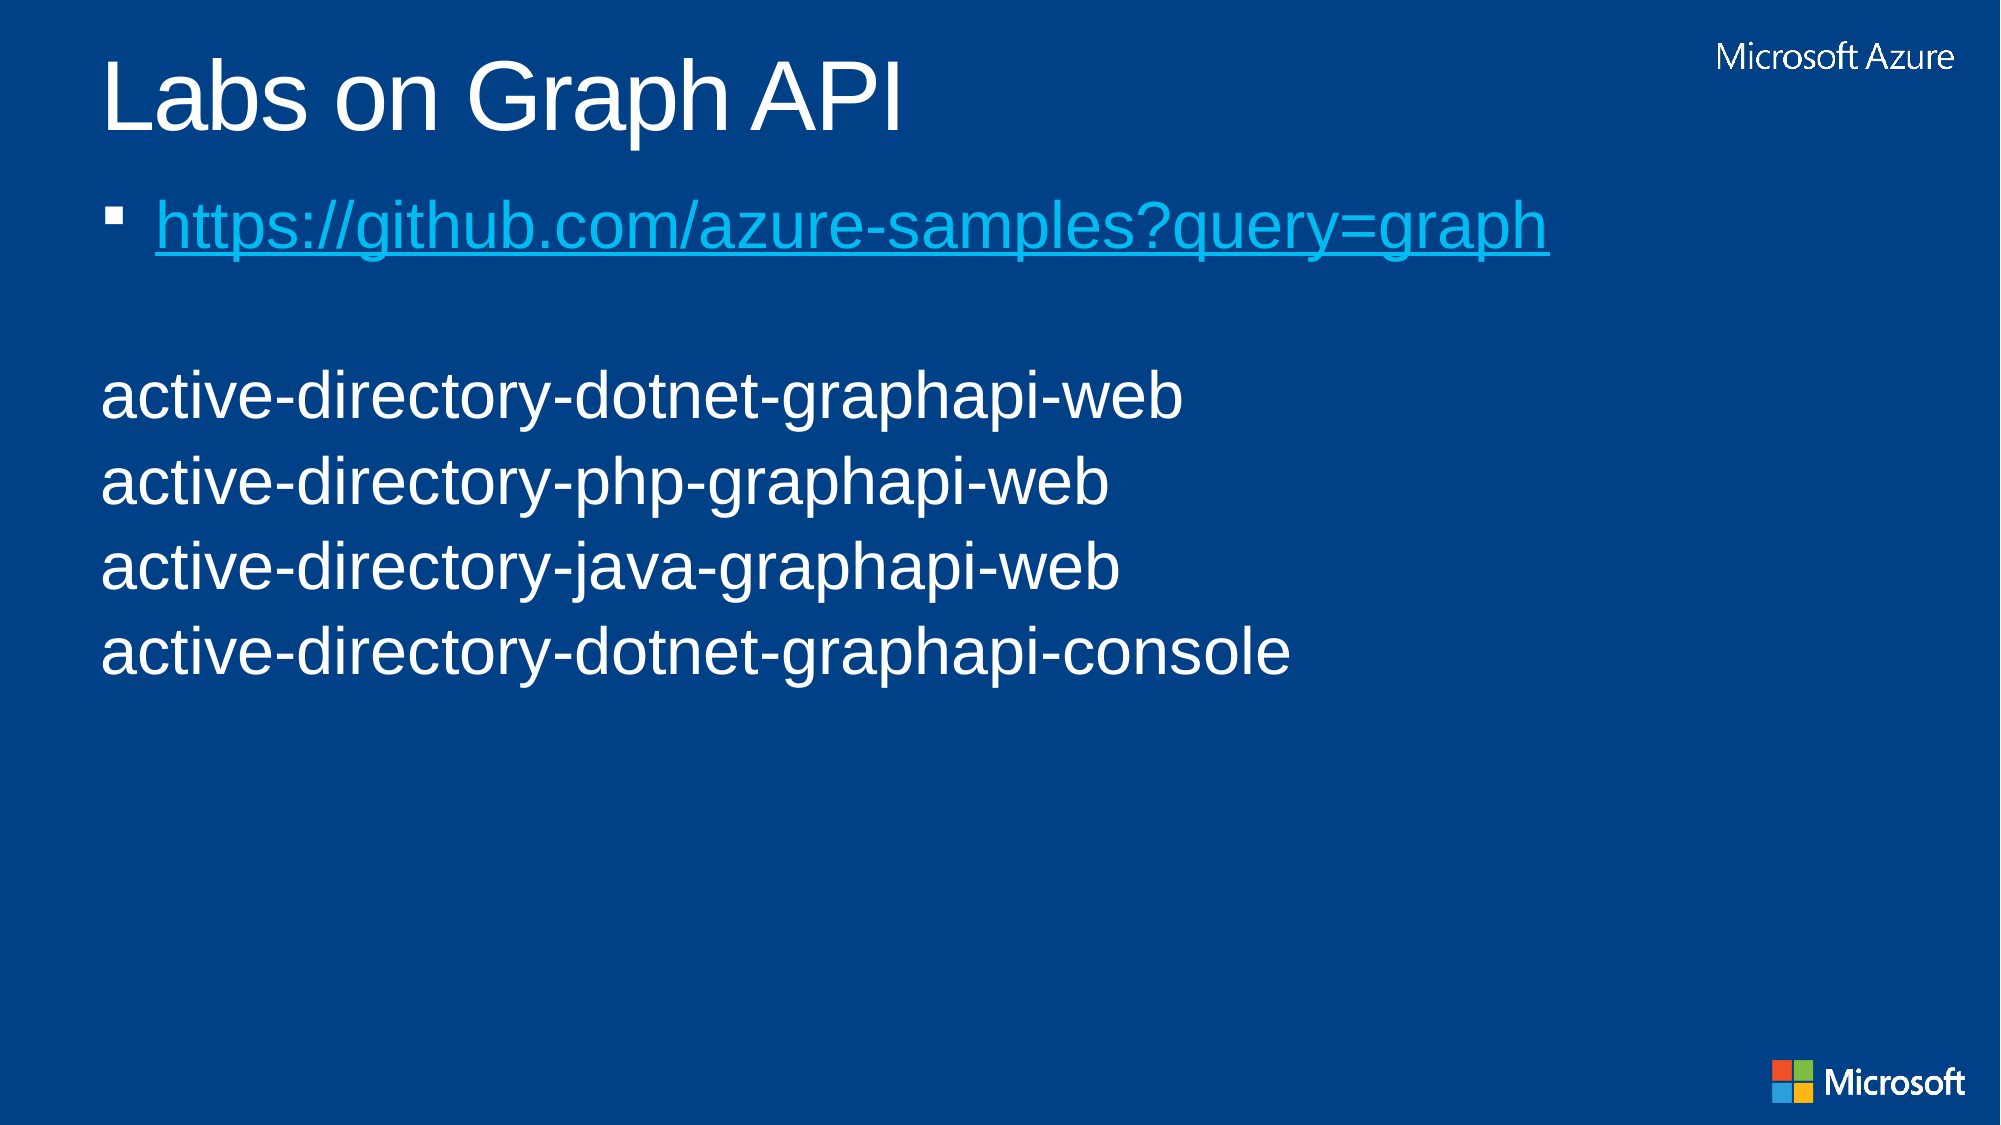

Labs on Graph API
https://github.com/azure-samples?query=graph

active-directory-dotnet-graphapi-web
active-directory-php-graphapi-web
active-directory-java-graphapi-web
active-directory-dotnet-graphapi-console